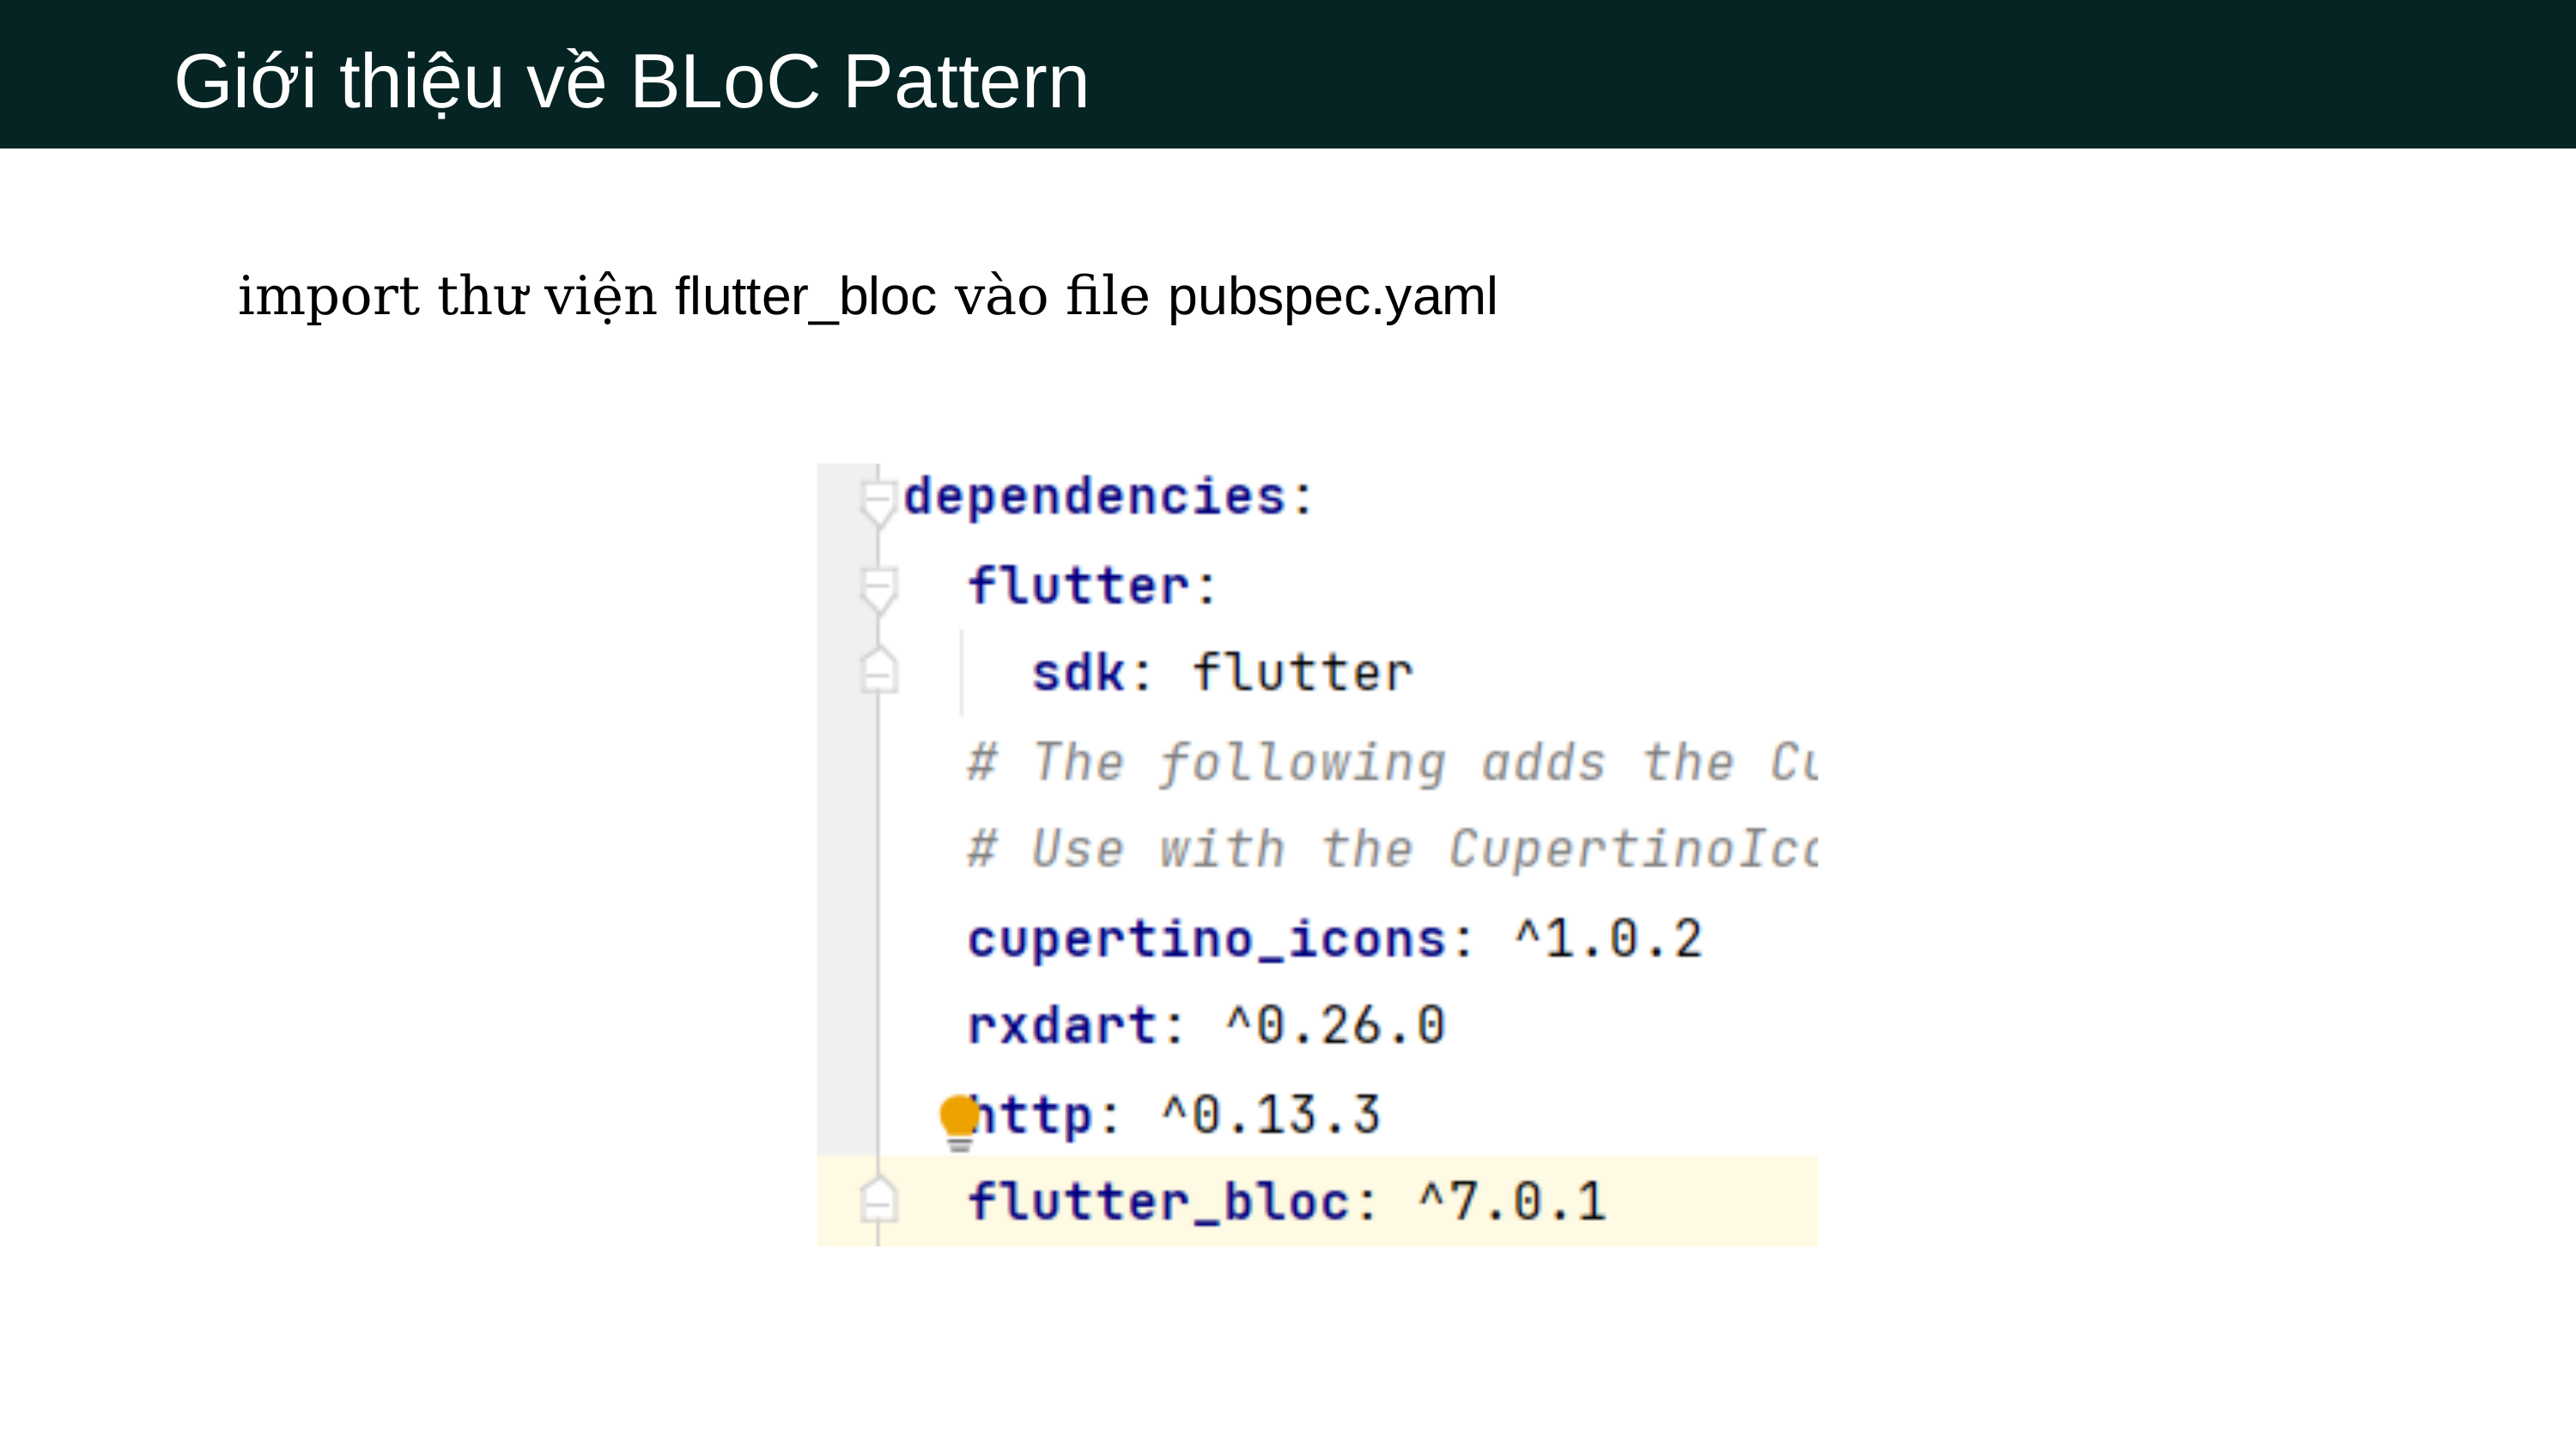

Giới thiệu về BLoC Pattern
 import thư viện flutter_bloc vào file pubspec.yaml